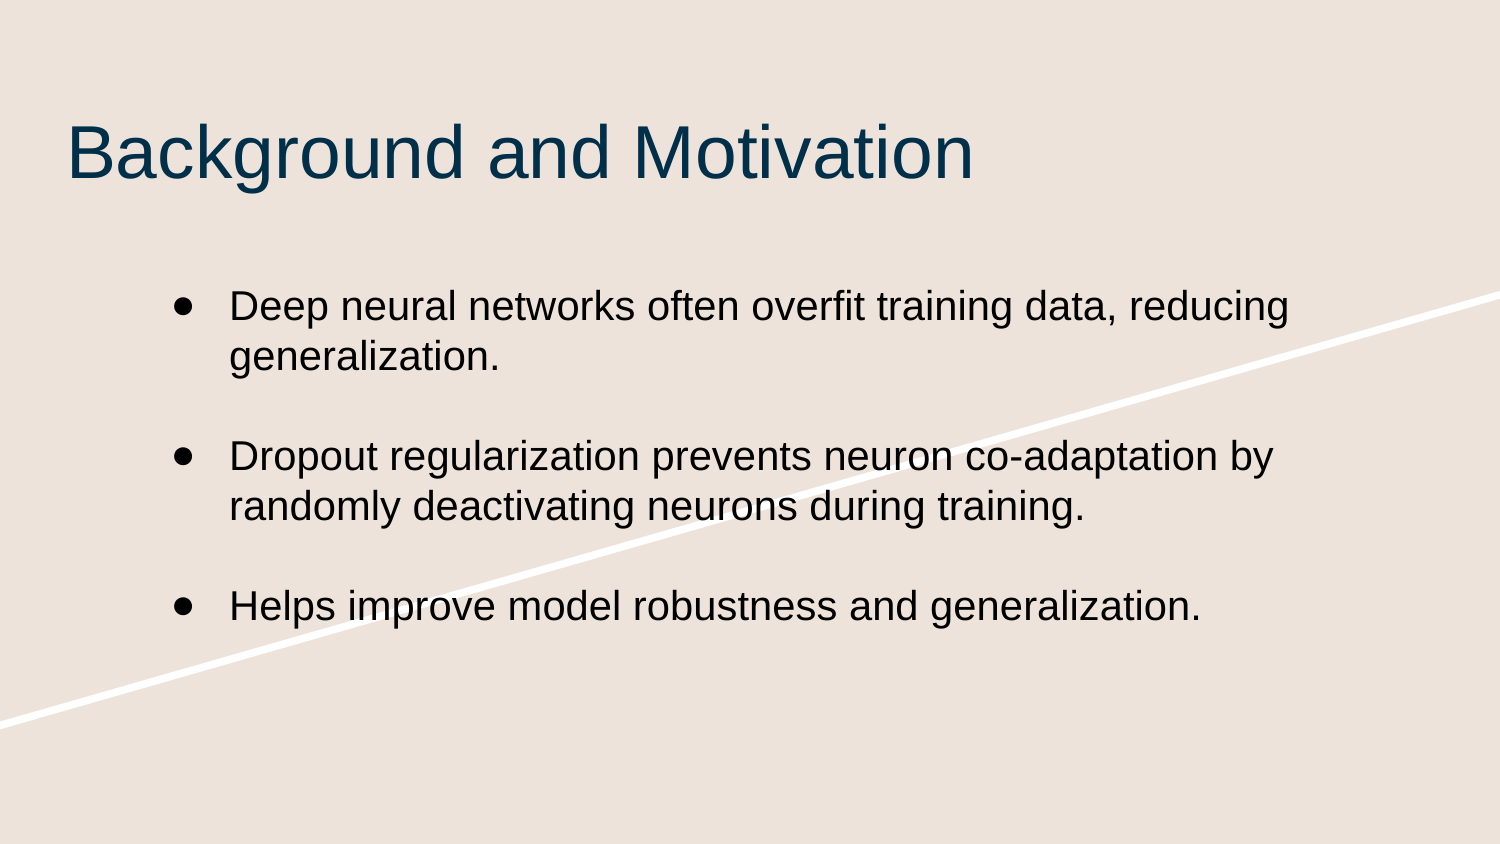

# Background and Motivation
Deep neural networks often overfit training data, reducing generalization.

Dropout regularization prevents neuron co-adaptation by randomly deactivating neurons during training.

Helps improve model robustness and generalization.